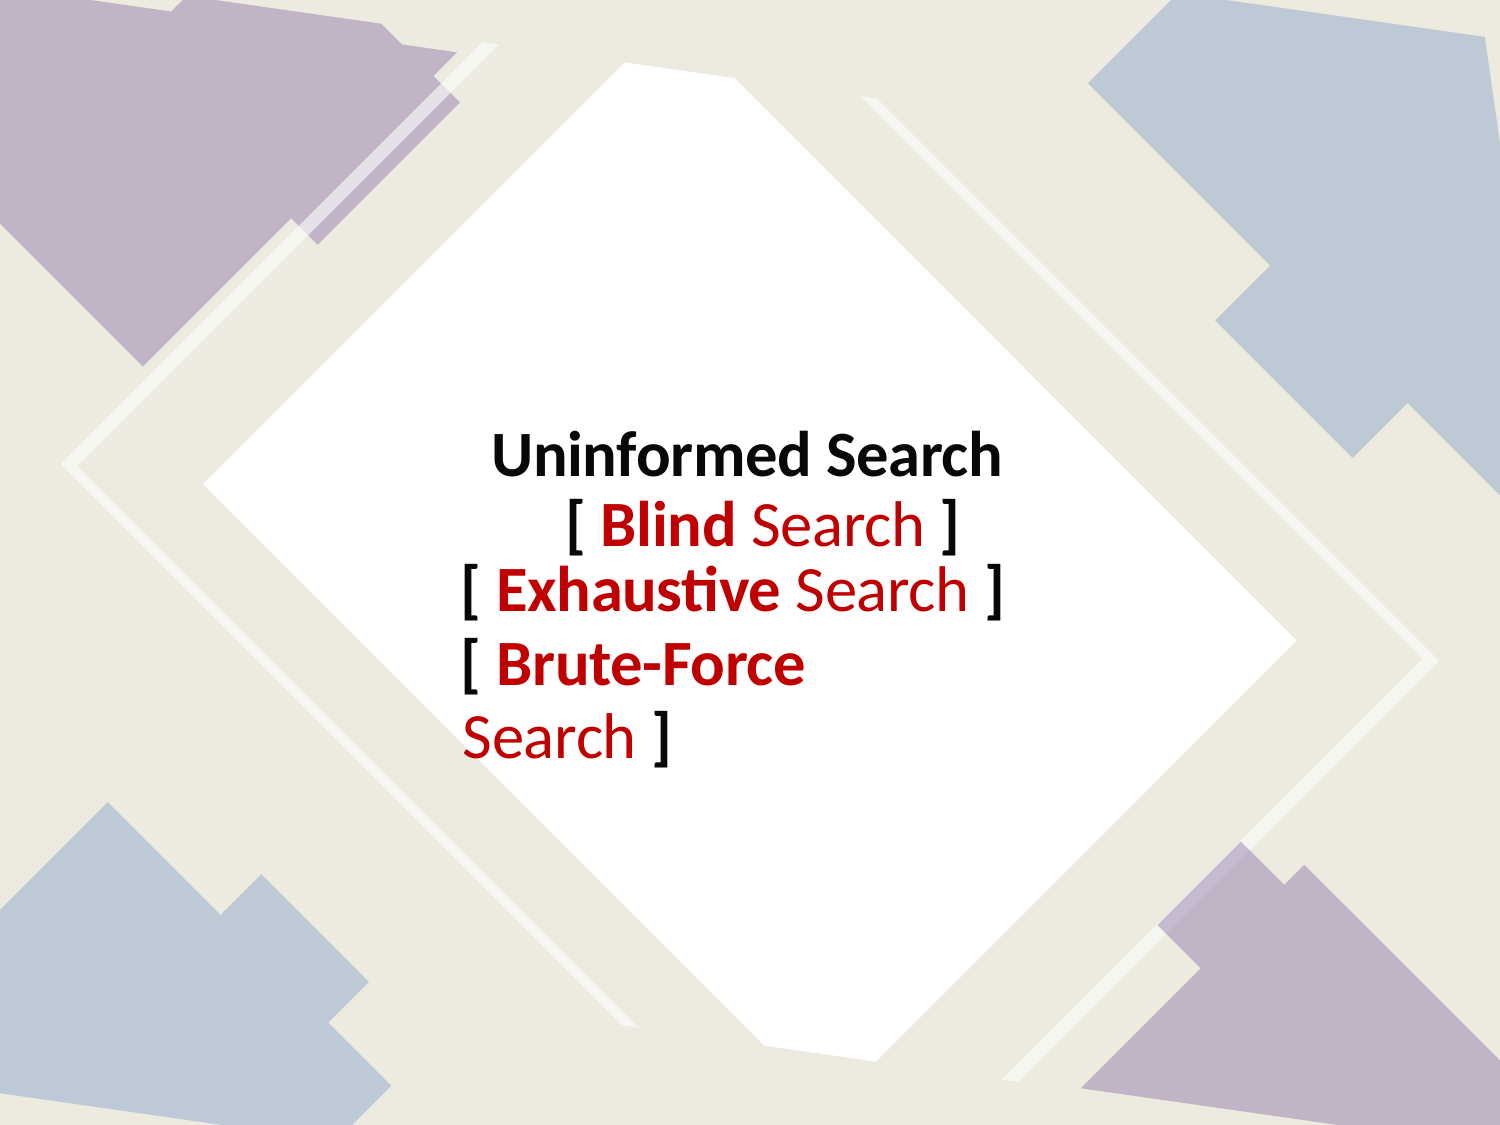

Uninformed Search  [ Blind Search ]
[ Exhaustive Search ]
[ Brute-Force Search ]